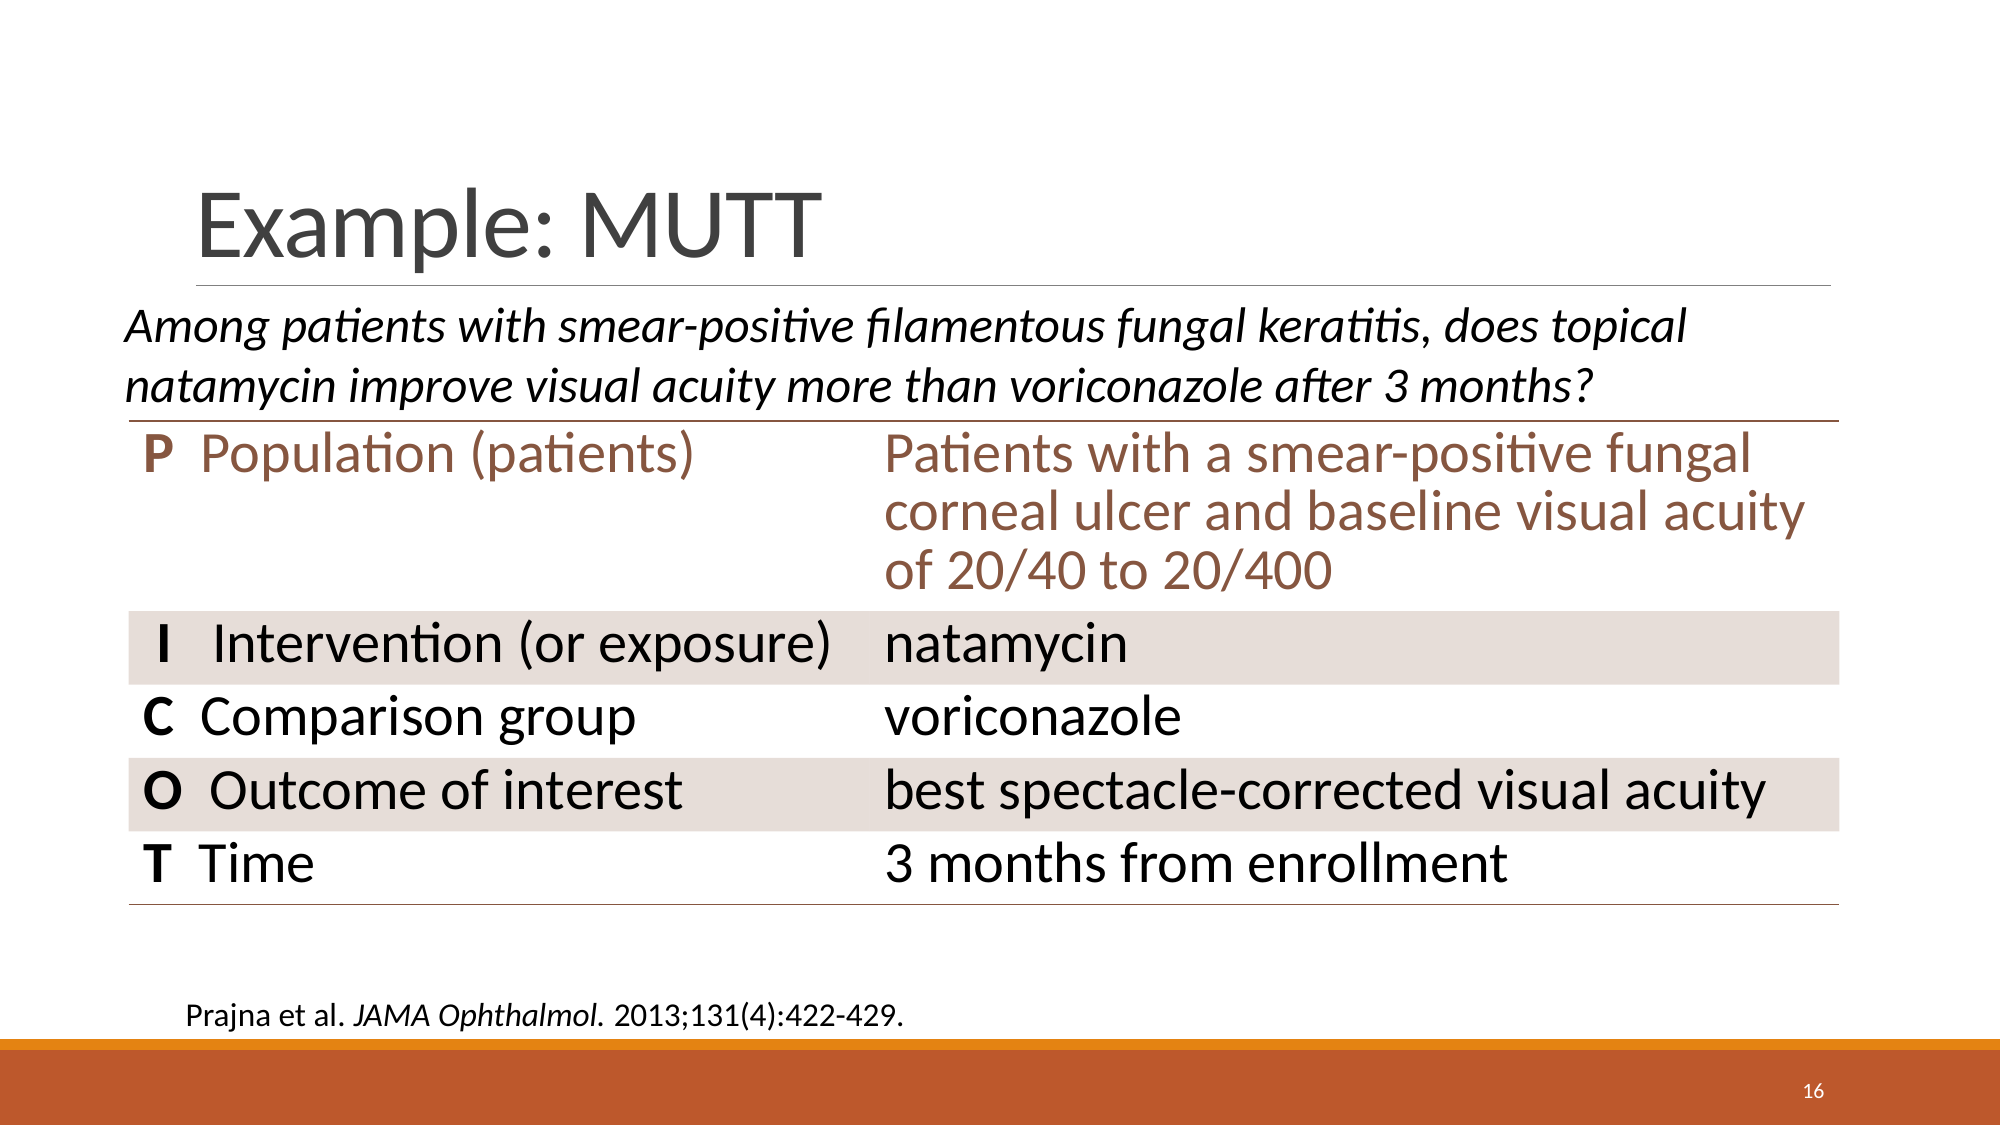

# Example: MUTT
Among patients with smear-positive filamentous fungal keratitis, does topical natamycin improve visual acuity more than voriconazole after 3 months?
| P Population (patients) | Patients with a smear-positive fungal corneal ulcer and baseline visual acuity of 20/40 to 20/400 |
| --- | --- |
| I Intervention (or exposure) | natamycin |
| C Comparison group | voriconazole |
| O Outcome of interest | best spectacle-corrected visual acuity |
| T Time | 3 months from enrollment |
Prajna et al. JAMA Ophthalmol. 2013;131(4):422-429.
16